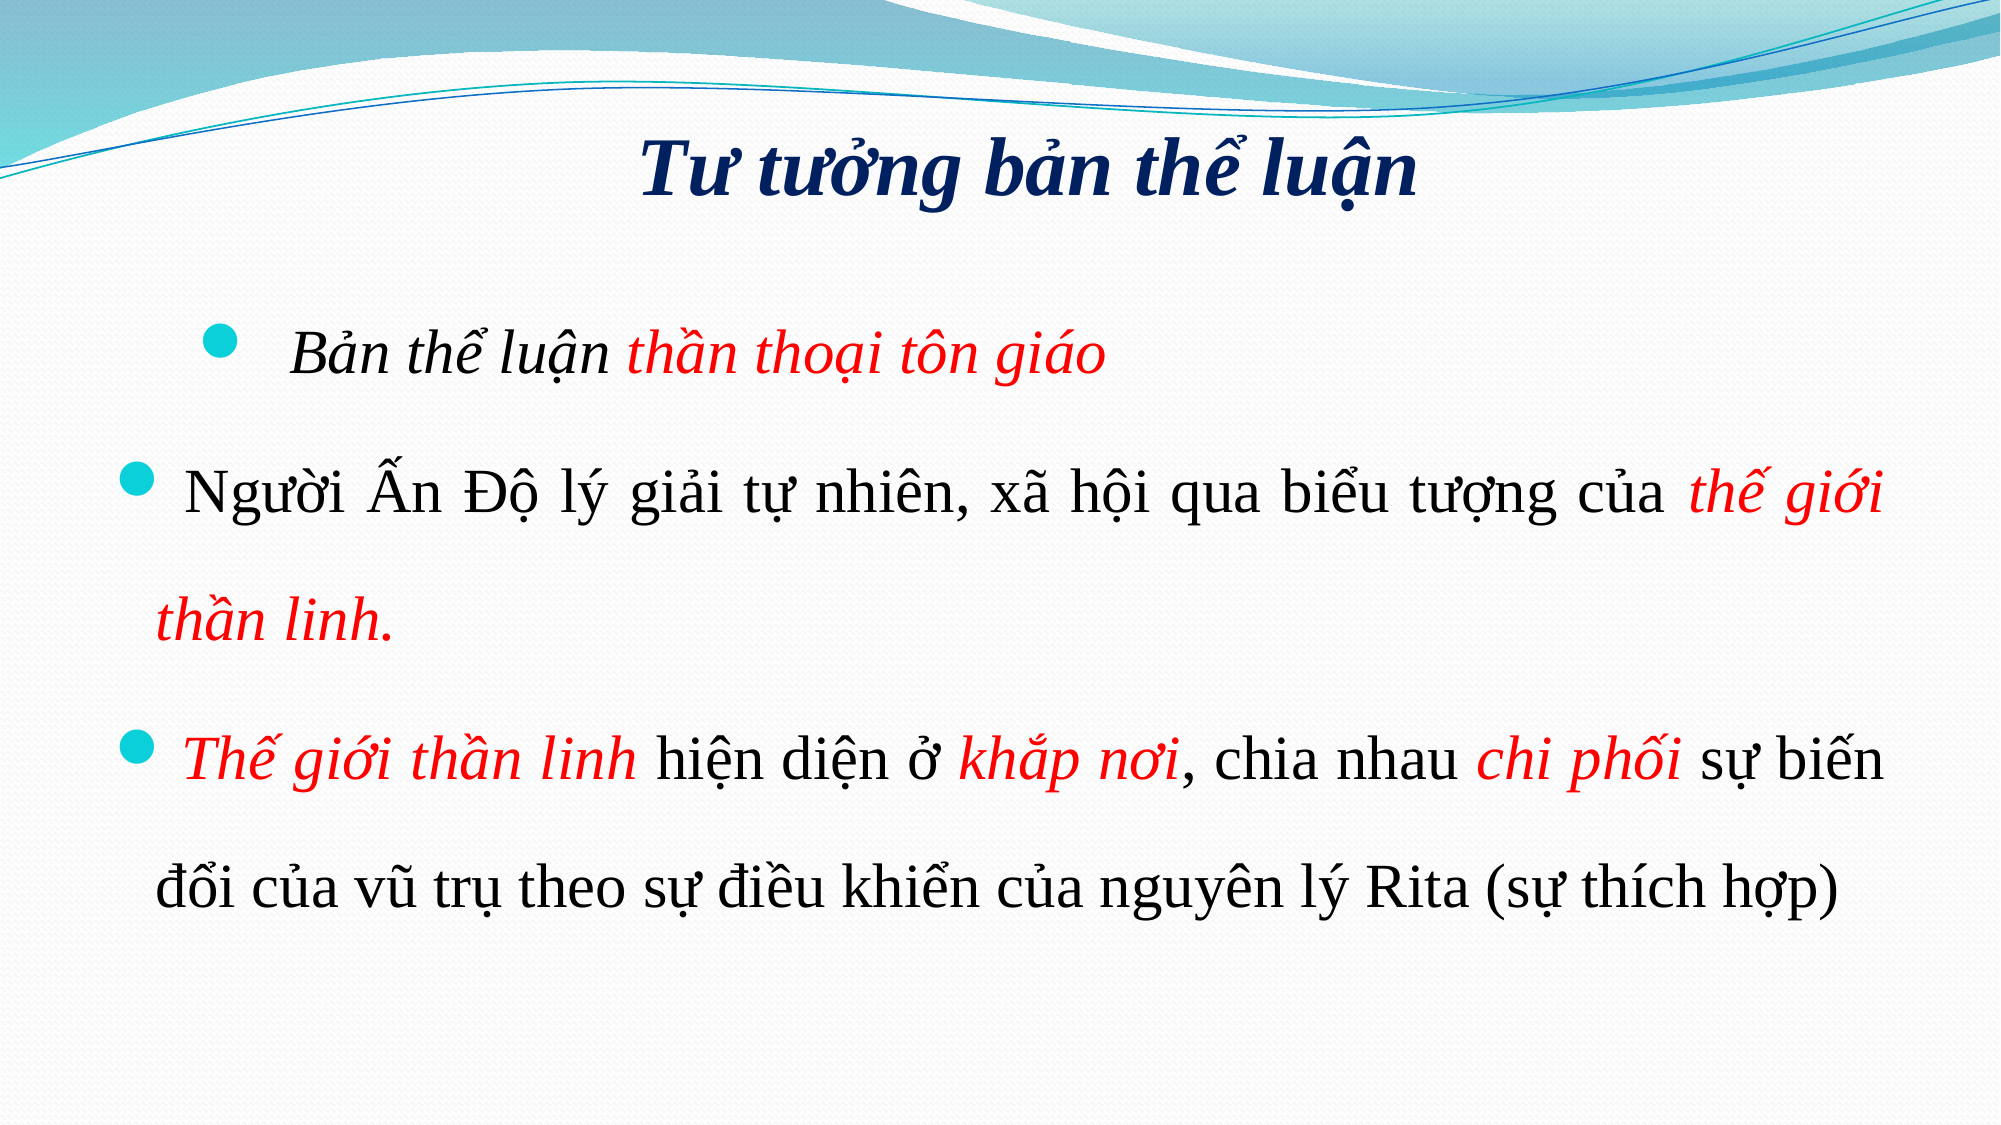

# Tư tưởng bản thể luận
 Bản thể luận thần thoại tôn giáo
 Người Ấn Độ lý giải tự nhiên, xã hội qua biểu tượng của thế giới thần linh.
 Thế giới thần linh hiện diện ở khắp nơi, chia nhau chi phối sự biến đổi của vũ trụ theo sự điều khiển của nguyên lý Rita (sự thích hợp)